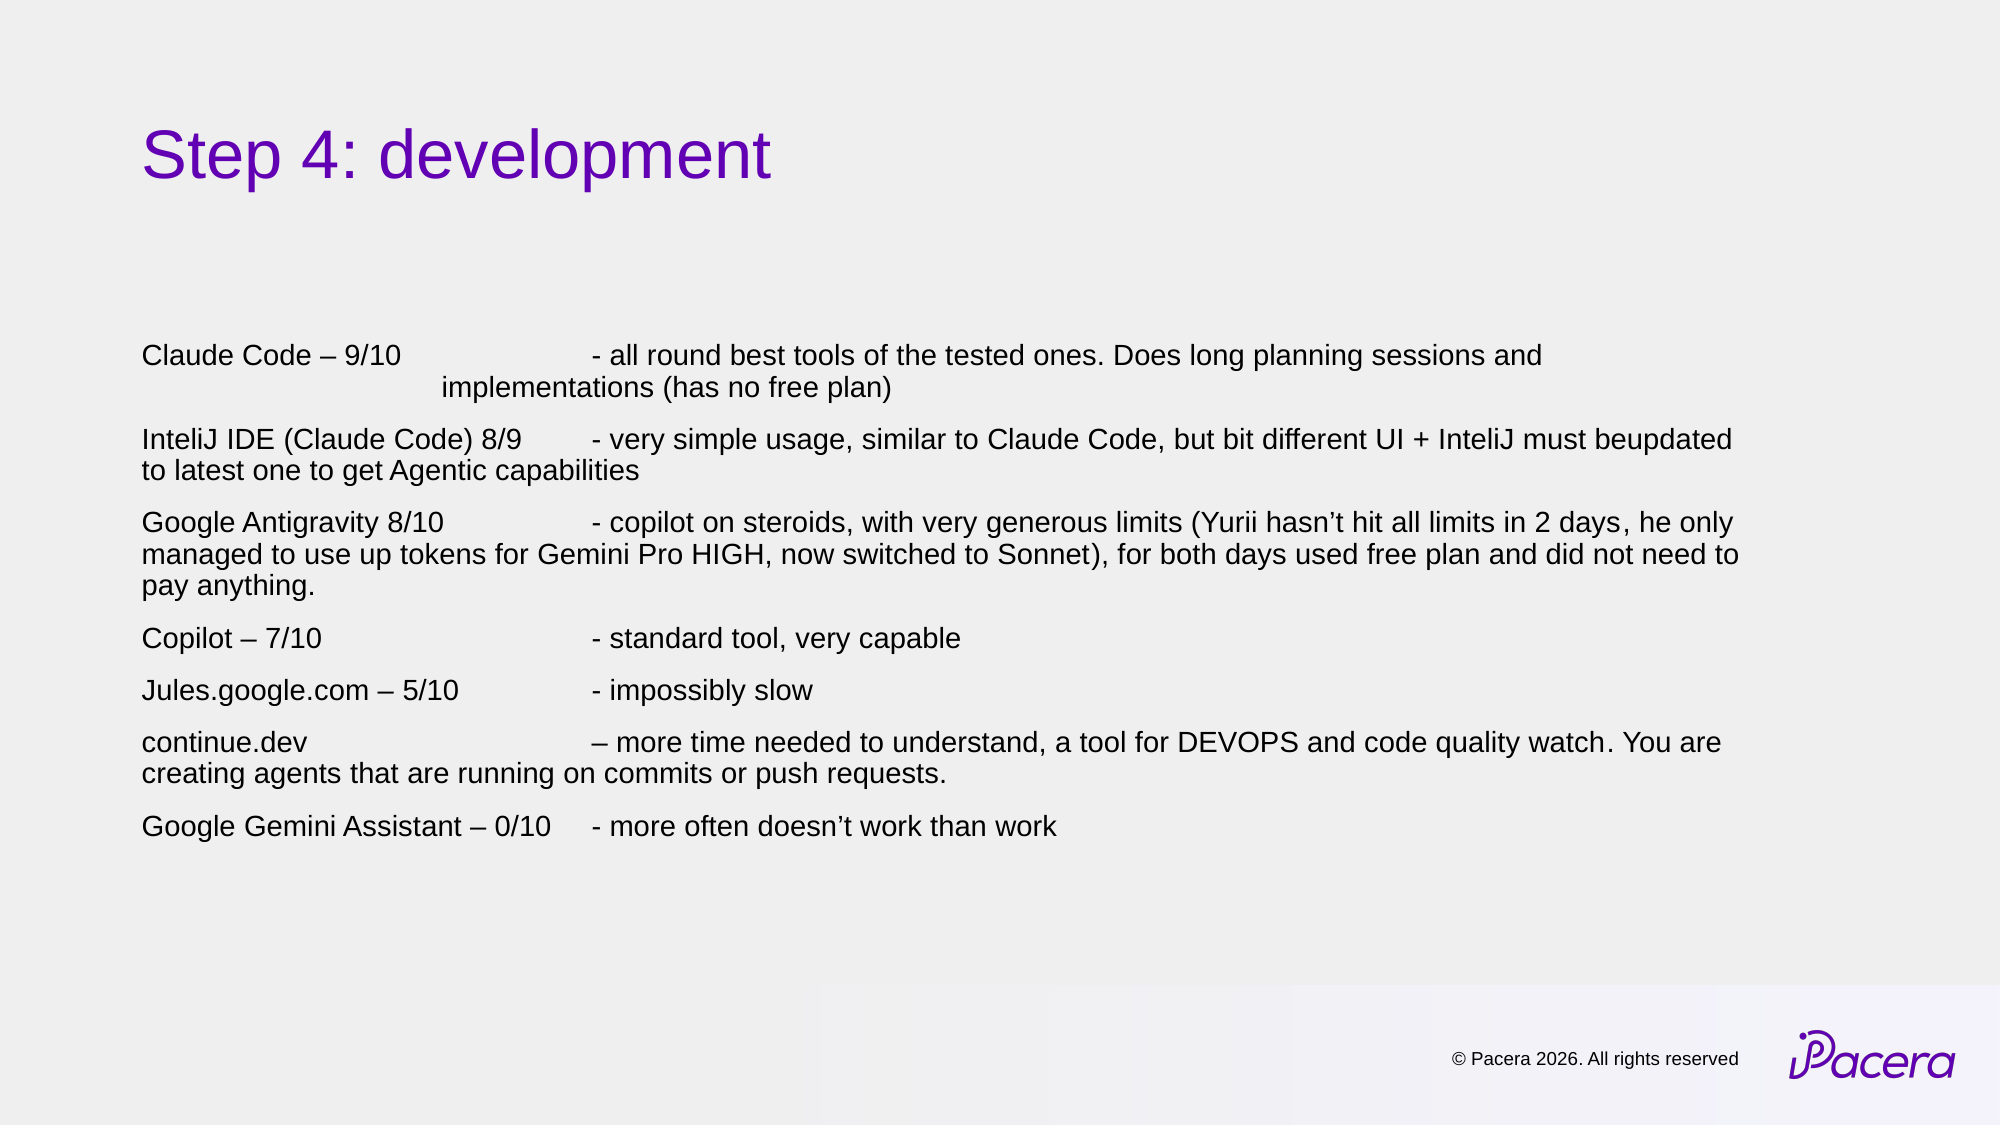

# Step 4: development

Claude Code – 9/10		- all round best tools of the tested ones. Does long planning sessions and 			implementations (has no free plan)
InteliJ IDE (Claude Code) 8/9	- very simple usage, similar to Claude Code, but bit different UI + InteliJ must beupdated to latest one to get Agentic capabilities
Google Antigravity 8/10	- copilot on steroids, with very generous limits (Yurii hasn’t hit all limits in 2 days, he only managed to use up tokens for Gemini Pro HIGH, now switched to Sonnet), for both days used free plan and did not need to pay anything.
Copilot – 7/10		- standard tool, very capable
Jules.google.com – 5/10	- impossibly slow
continue.dev 		– more time needed to understand, a tool for DEVOPS and code quality watch. You are creating agents that are running on commits or push requests.
Google Gemini Assistant – 0/10	- more often doesn’t work than work